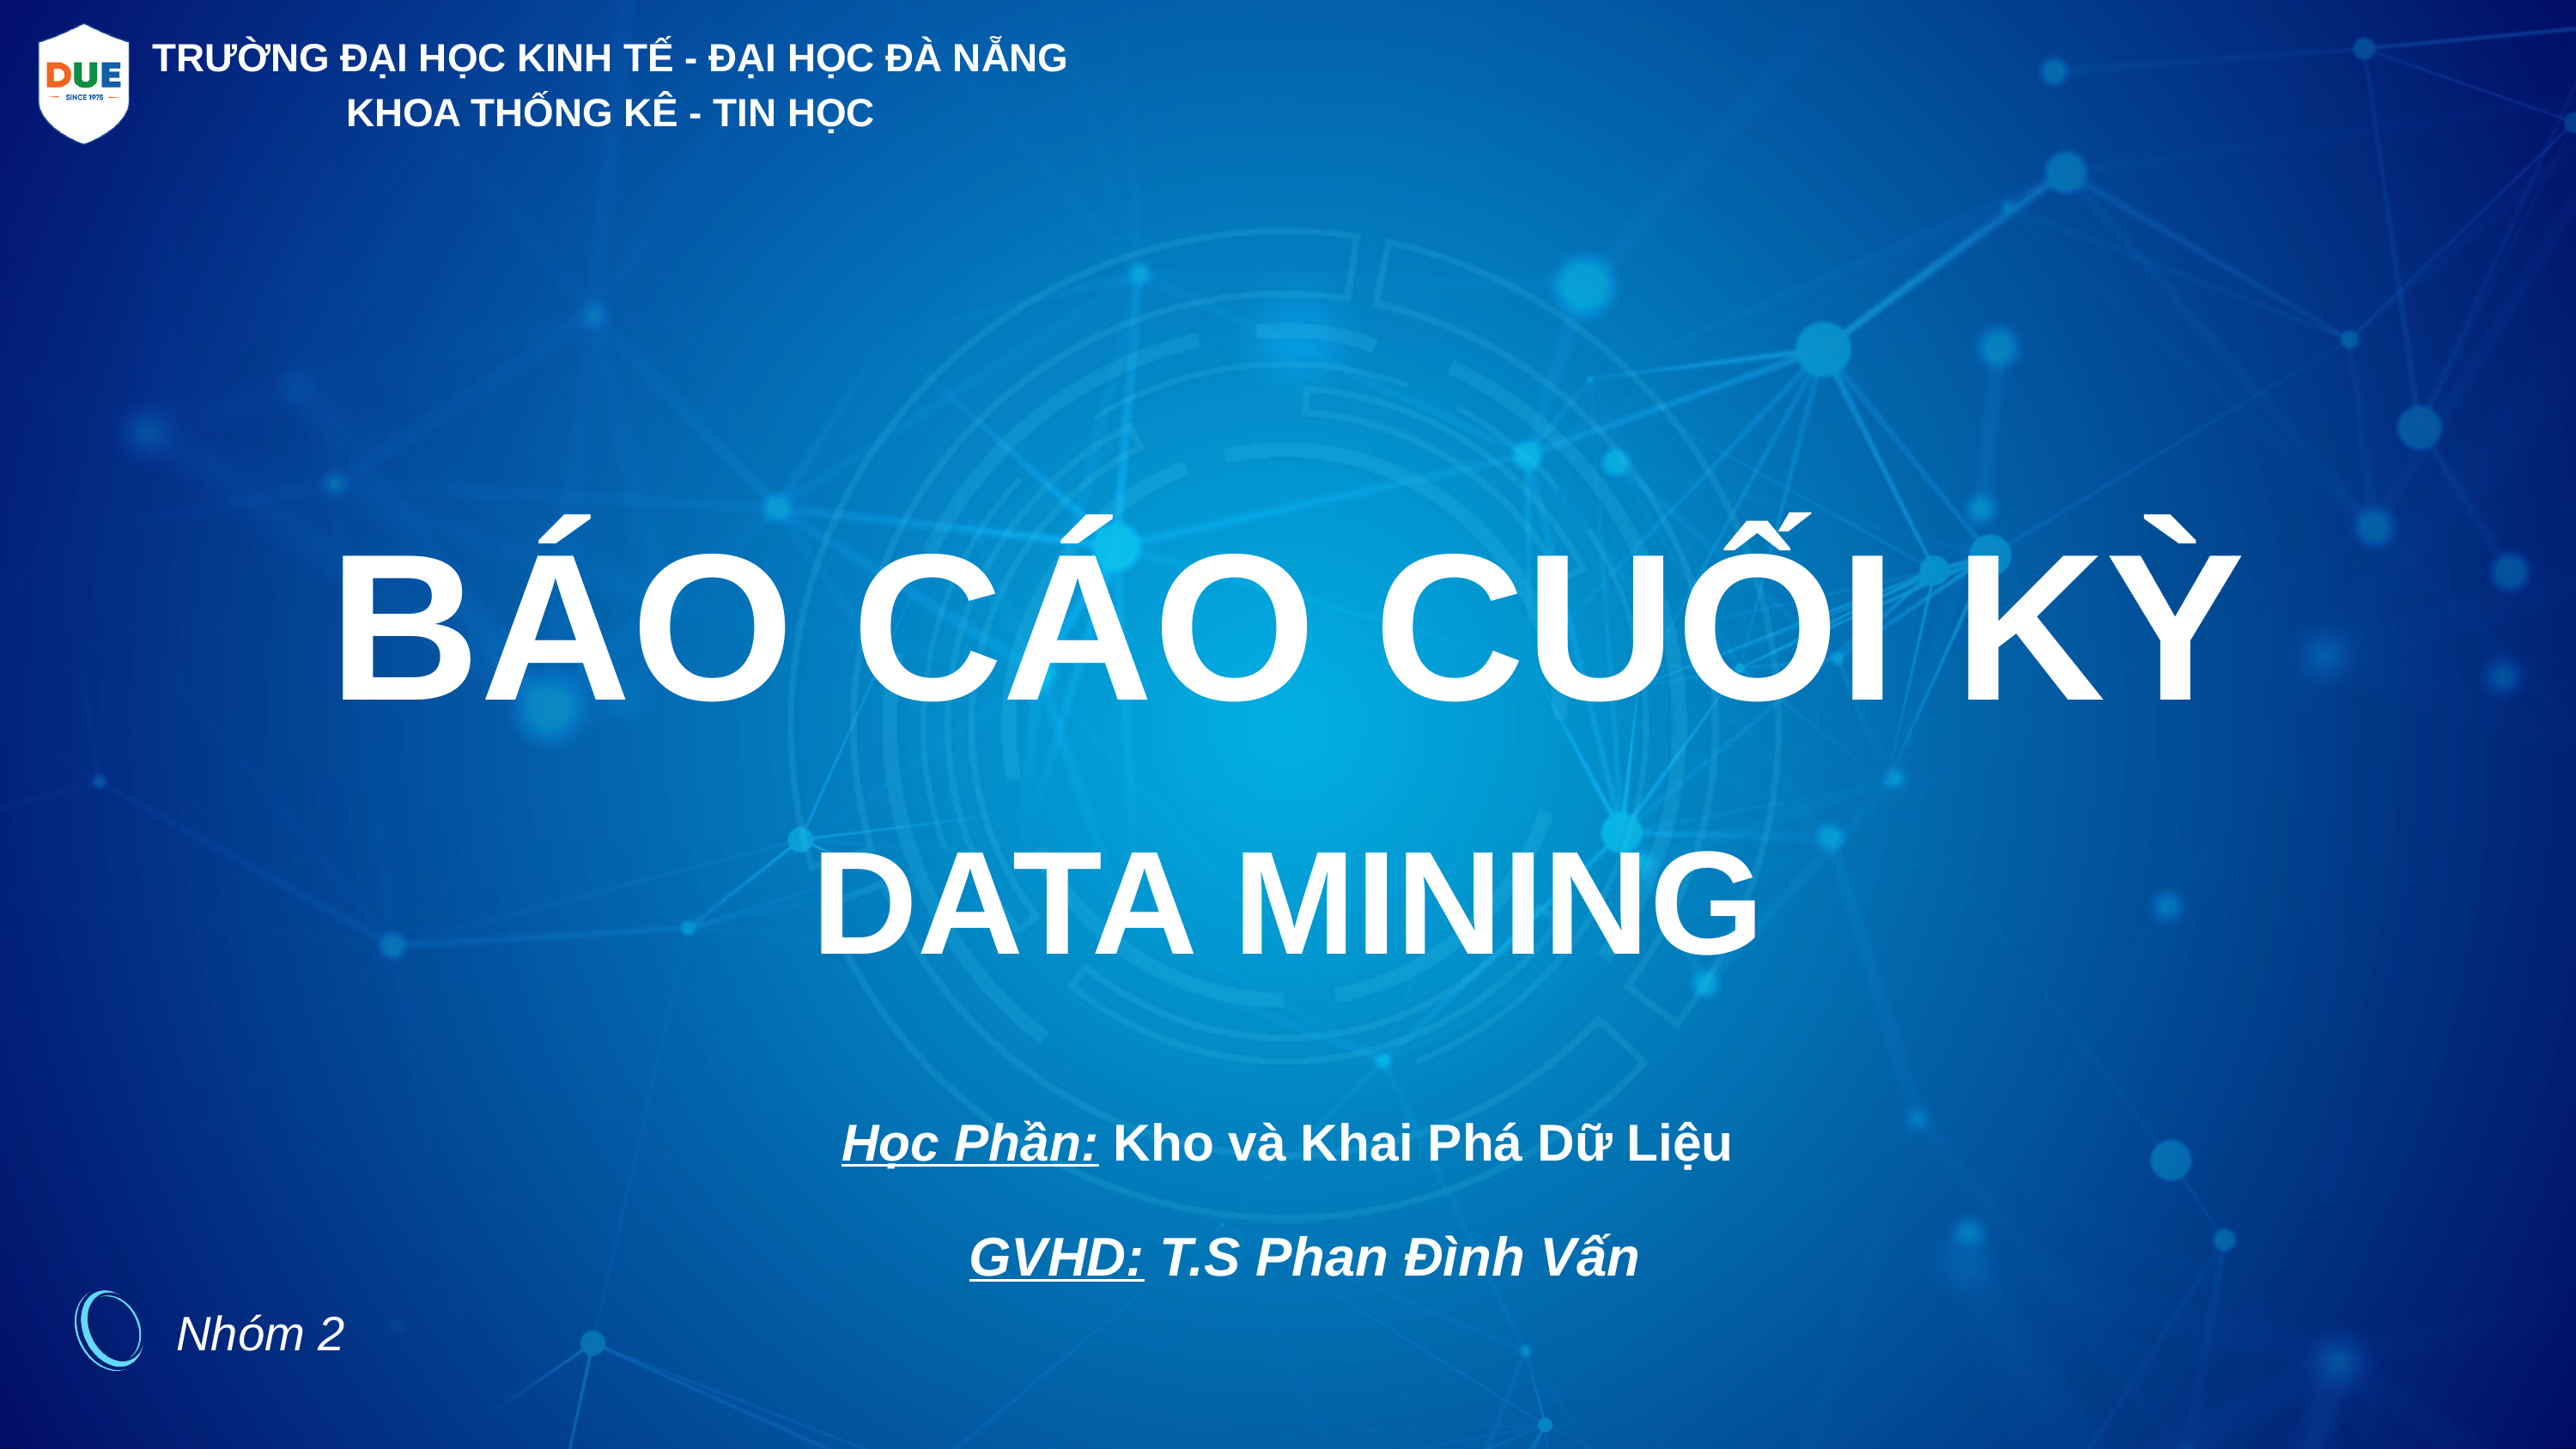

TRƯỜNG ĐẠI HỌC KINH TẾ - ĐẠI HỌC ĐÀ NẴNG
KHOA THỐNG KÊ - TIN HỌC

BÁO CÁO CUỐI KỲ
DATA MINING
Học Phần: Kho và Khai Phá Dữ Liệu
GVHD: T.S Phan Đình Vấn

Nhóm 2